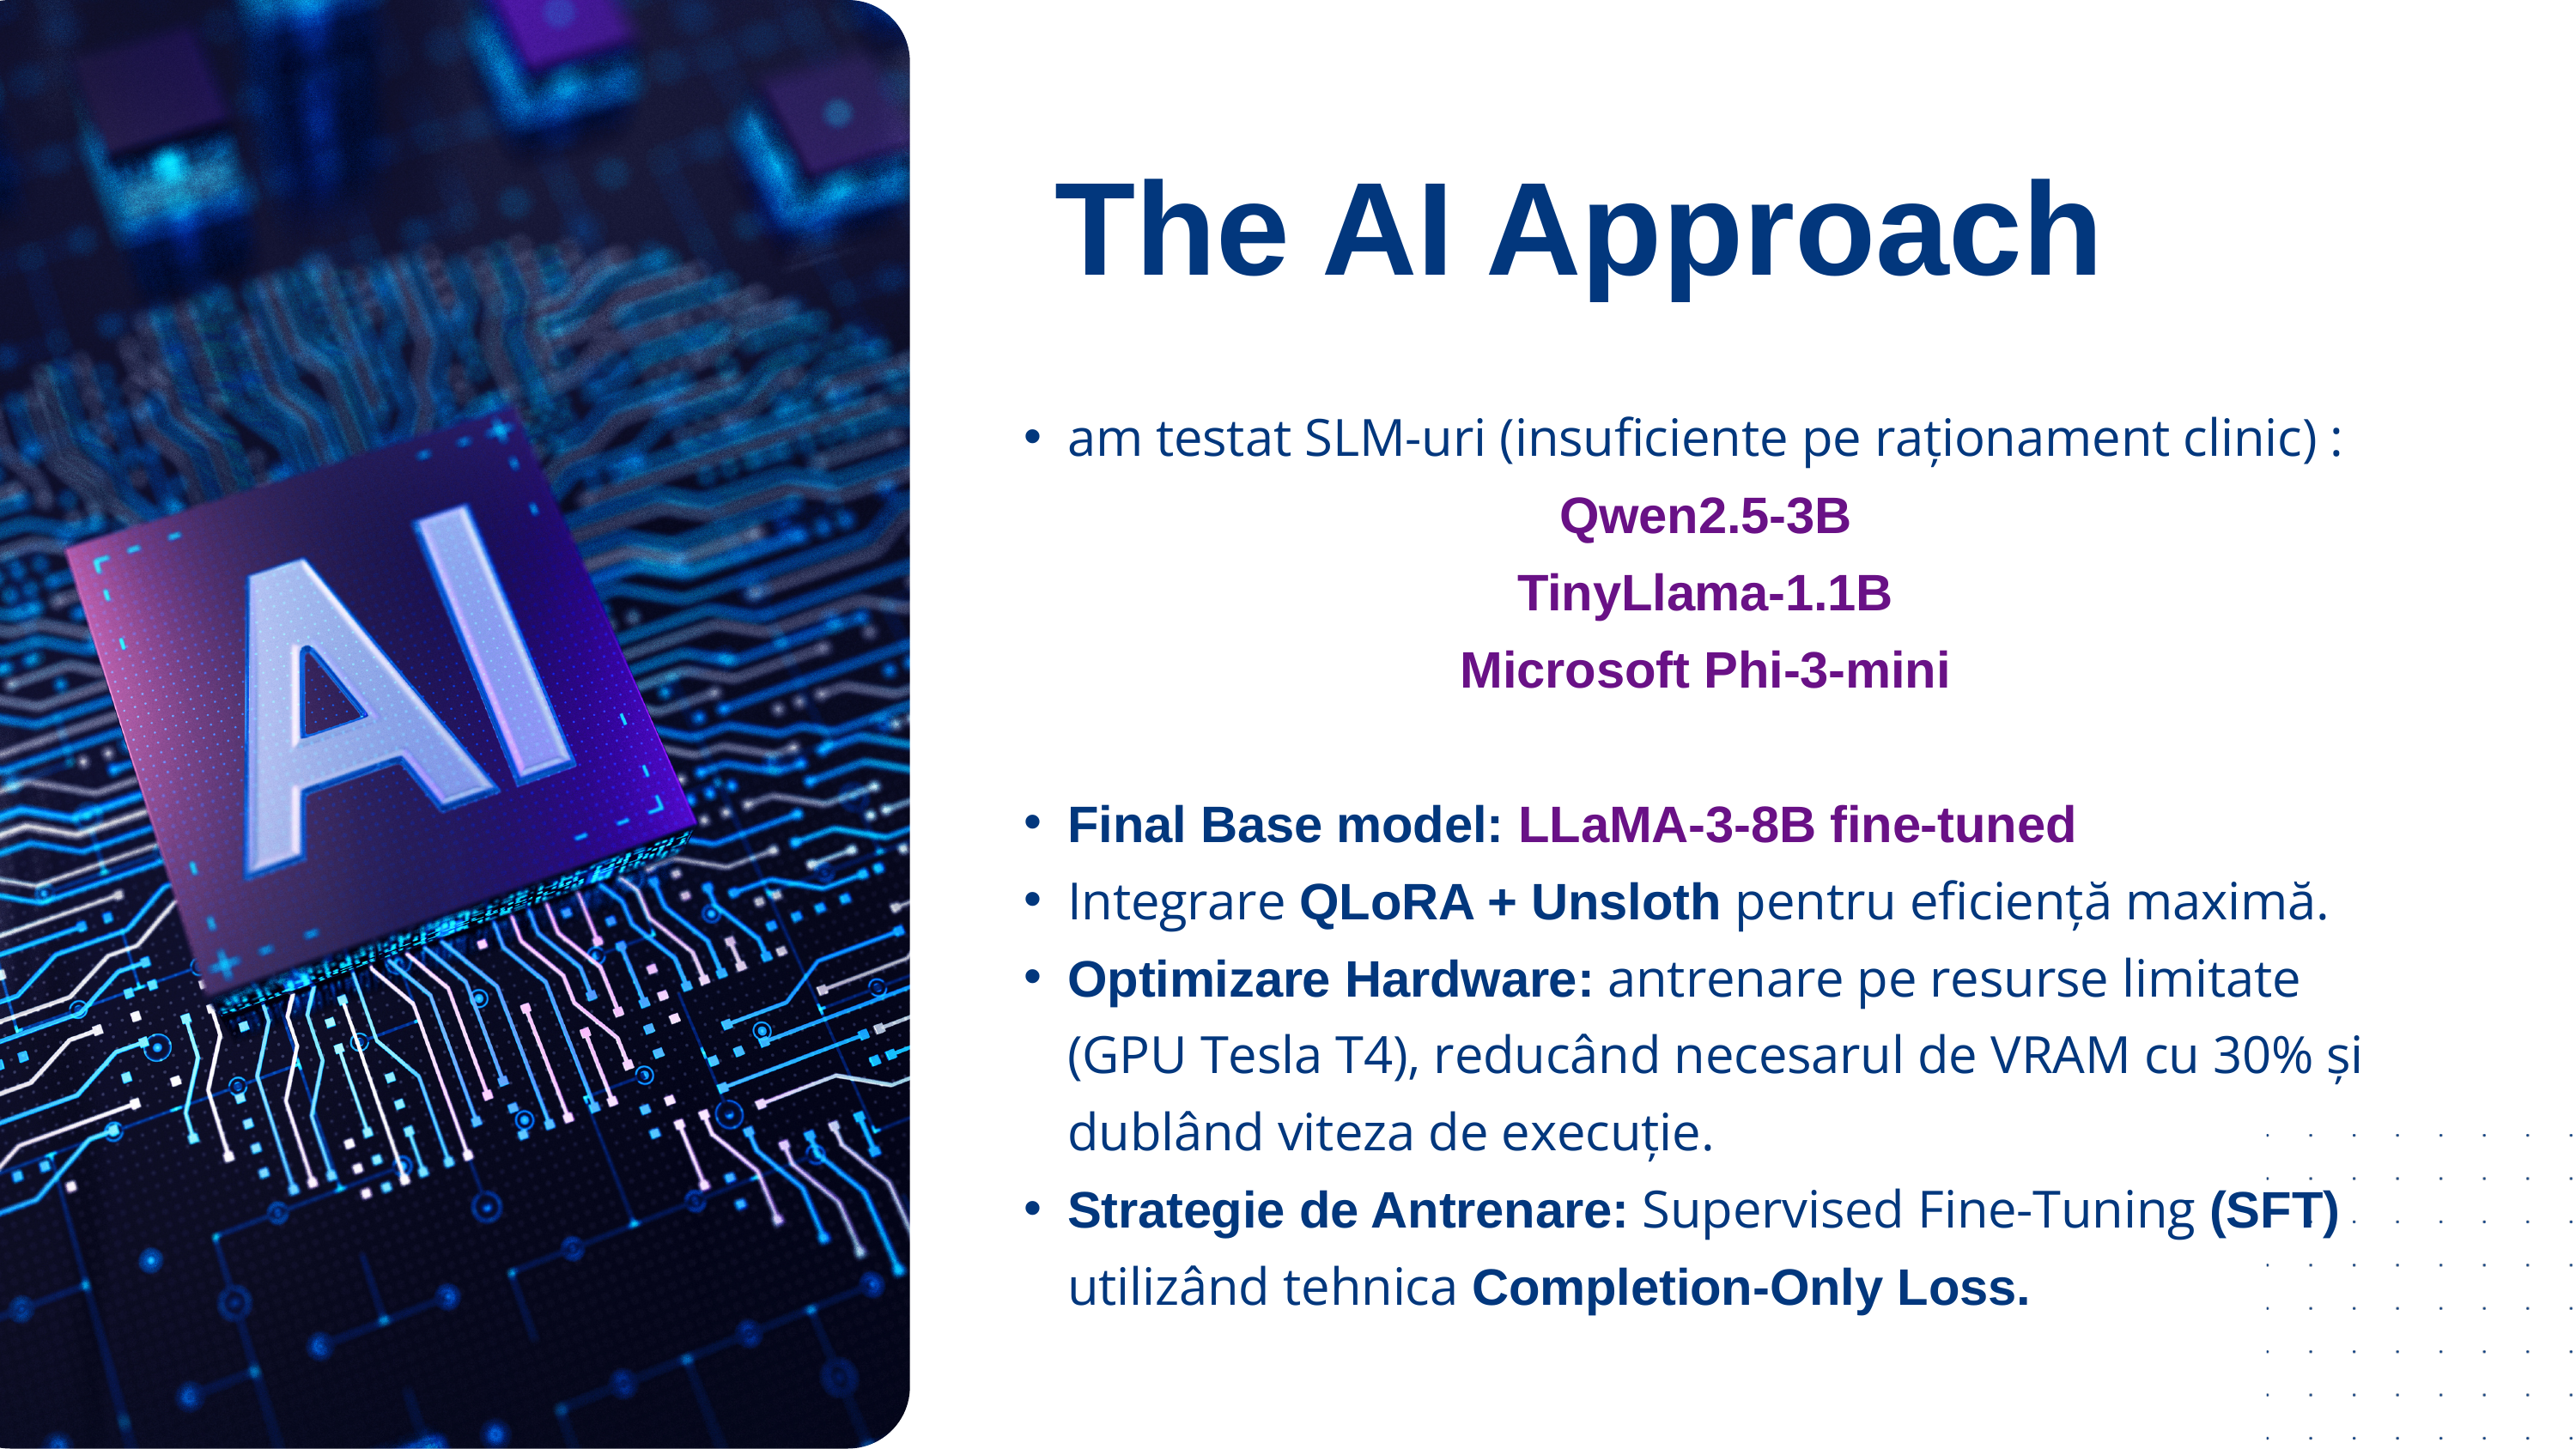

The AI Approach
am testat SLM-uri (insuficiente pe raționament clinic) :
Qwen2.5-3B
TinyLlama-1.1B
Microsoft Phi-3-mini

Final Base model: LLaMA-3-8B fine-tuned
Integrare QLoRA + Unsloth pentru eficiență maximă.
Optimizare Hardware: antrenare pe resurse limitate (GPU Tesla T4), reducând necesarul de VRAM cu 30% și dublând viteza de execuție.
Strategie de Antrenare: Supervised Fine-Tuning (SFT) utilizând tehnica Completion-Only Loss.